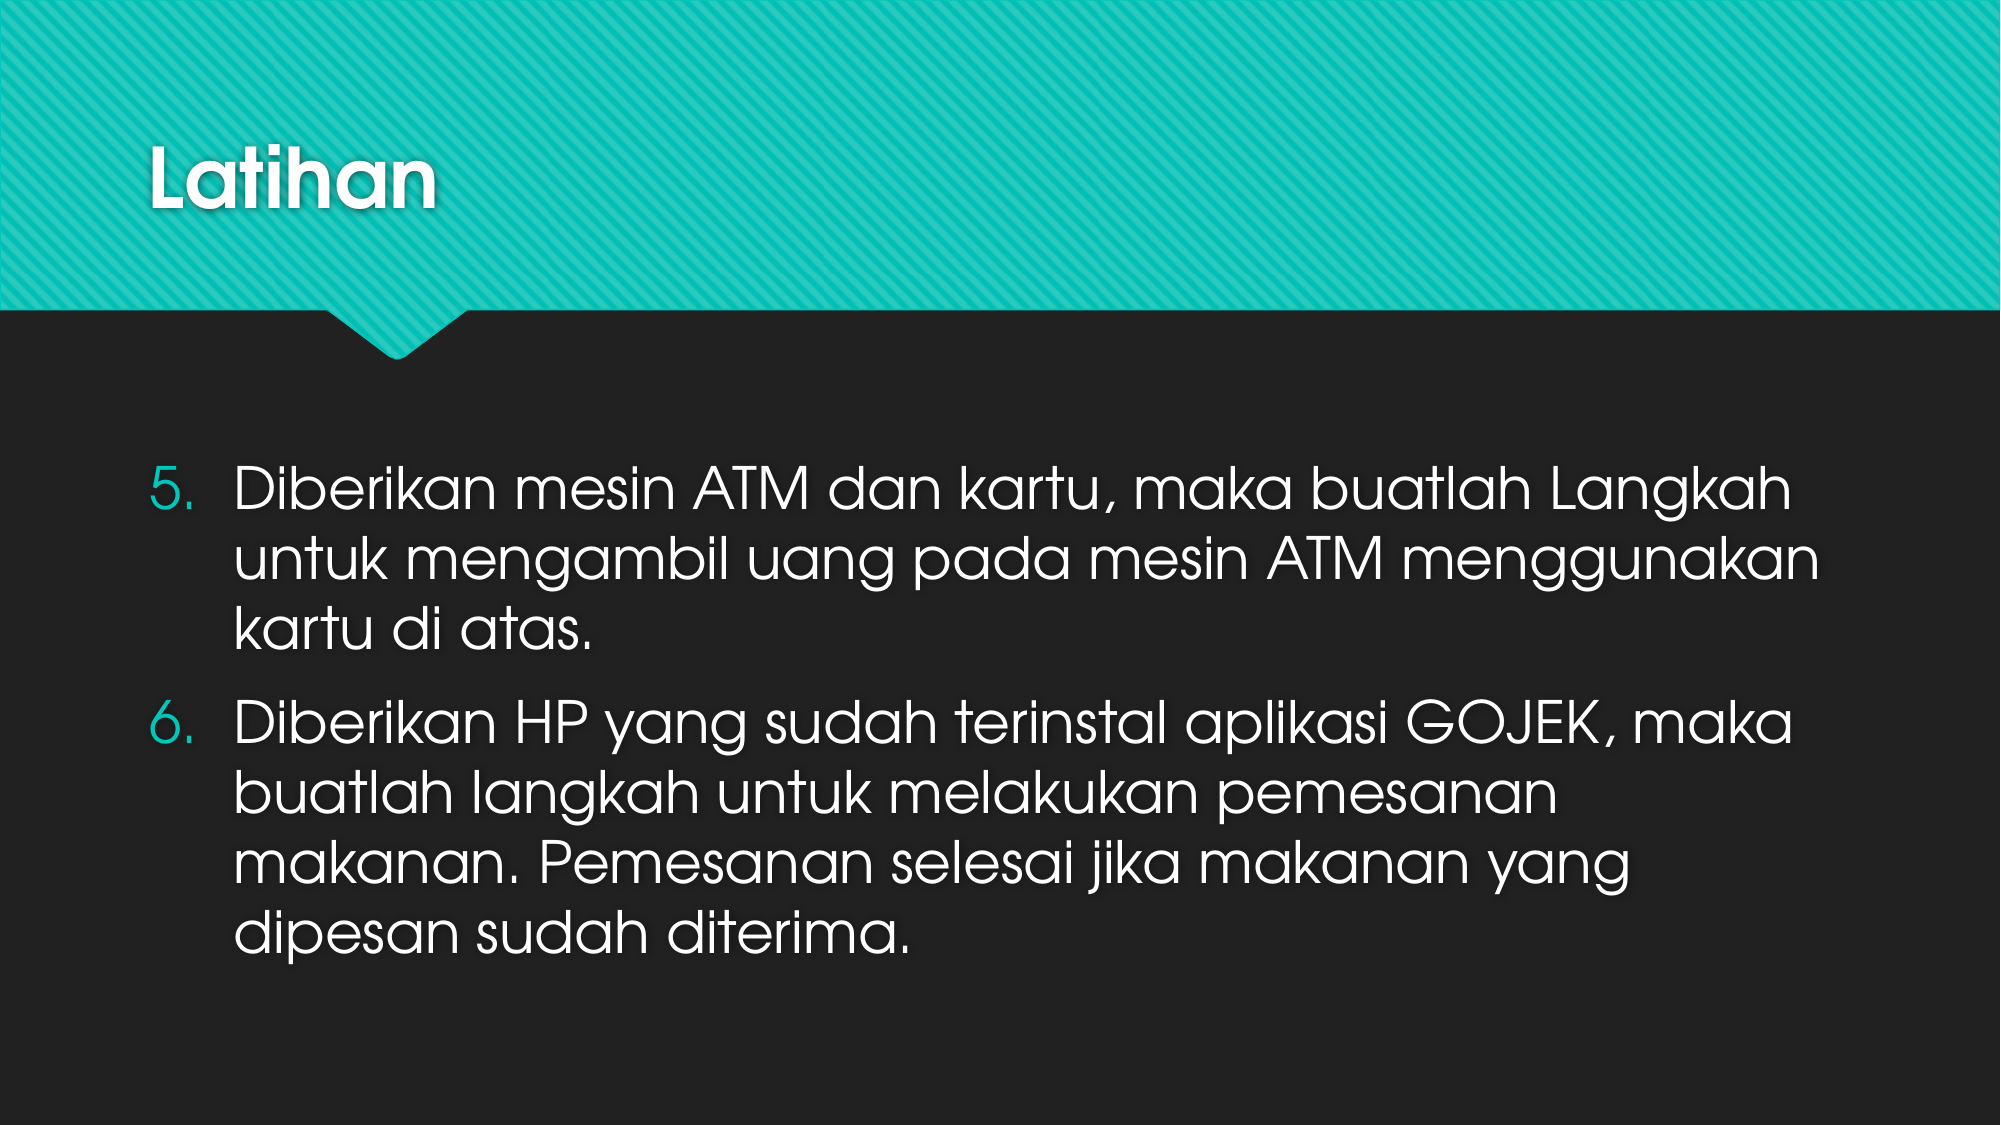

# Latihan
Diberikan mesin ATM dan kartu, maka buatlah Langkah untuk mengambil uang pada mesin ATM menggunakan kartu di atas.
Diberikan HP yang sudah terinstal aplikasi GOJEK, maka buatlah langkah untuk melakukan pemesanan makanan. Pemesanan selesai jika makanan yang dipesan sudah diterima.